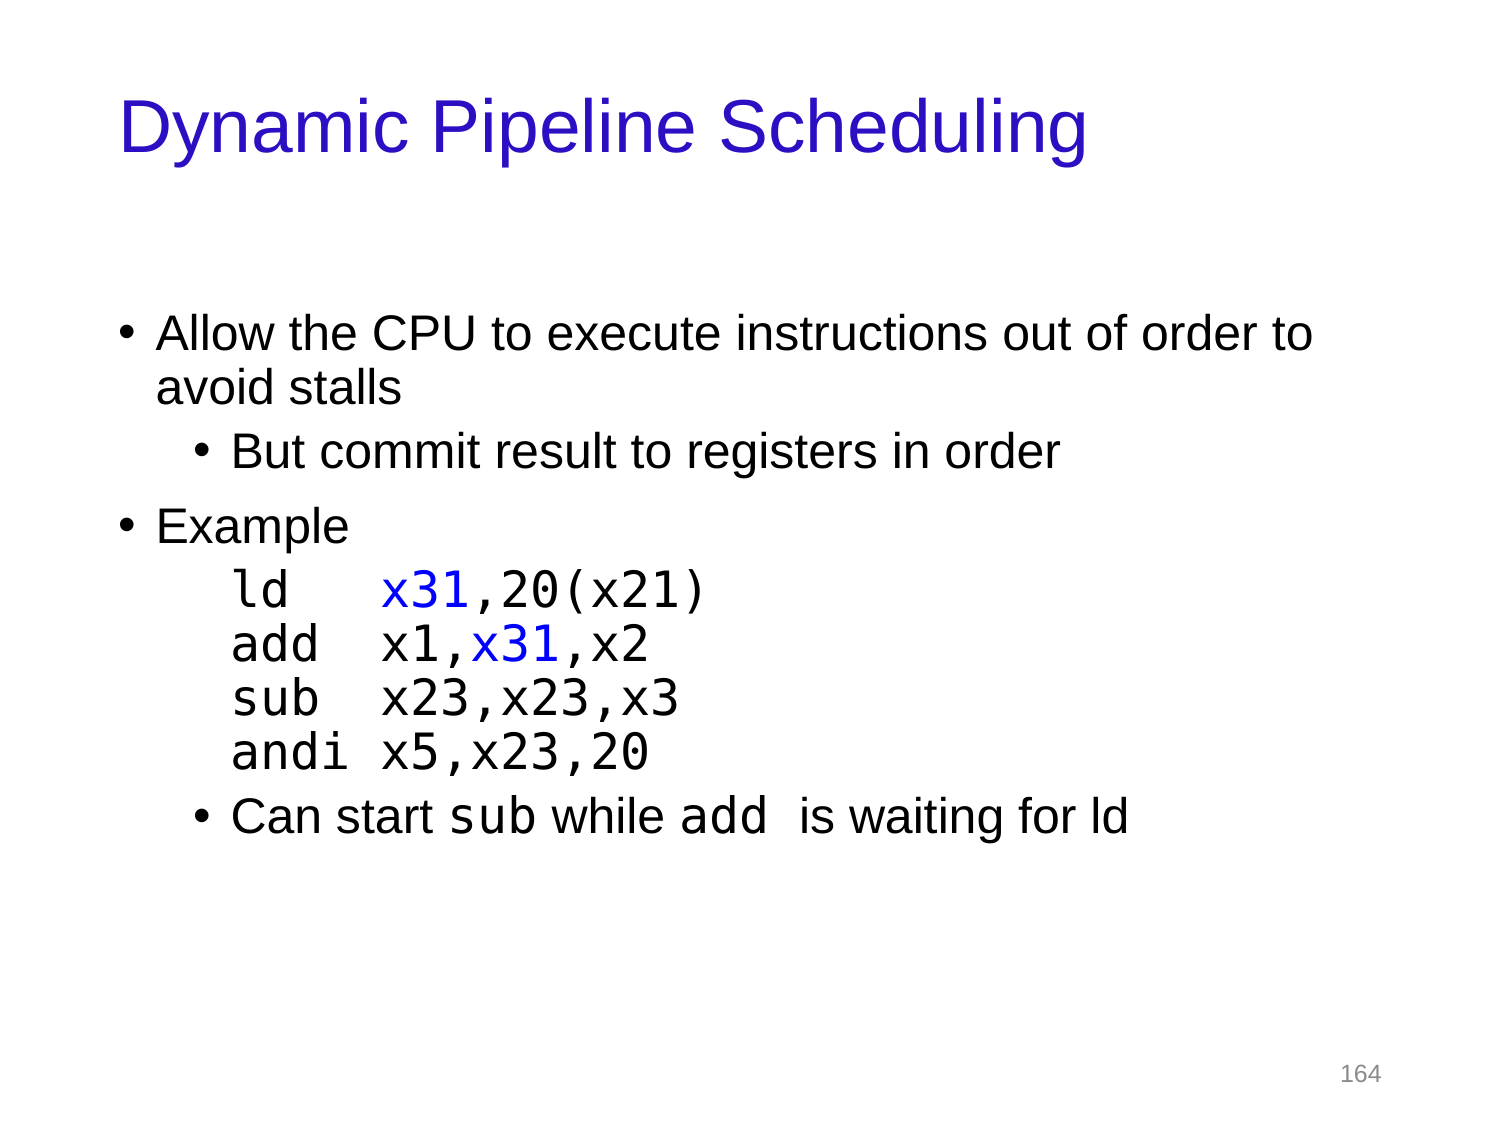

# Dynamic Pipeline Scheduling
Allow the CPU to execute instructions out of order to avoid stalls
But commit result to registers in order
Example
	ld   x31,20(x21)
add  x1,x31,x2
sub  x23,x23,x3
andi x5,x23,20
Can start sub while add is waiting for ld
164